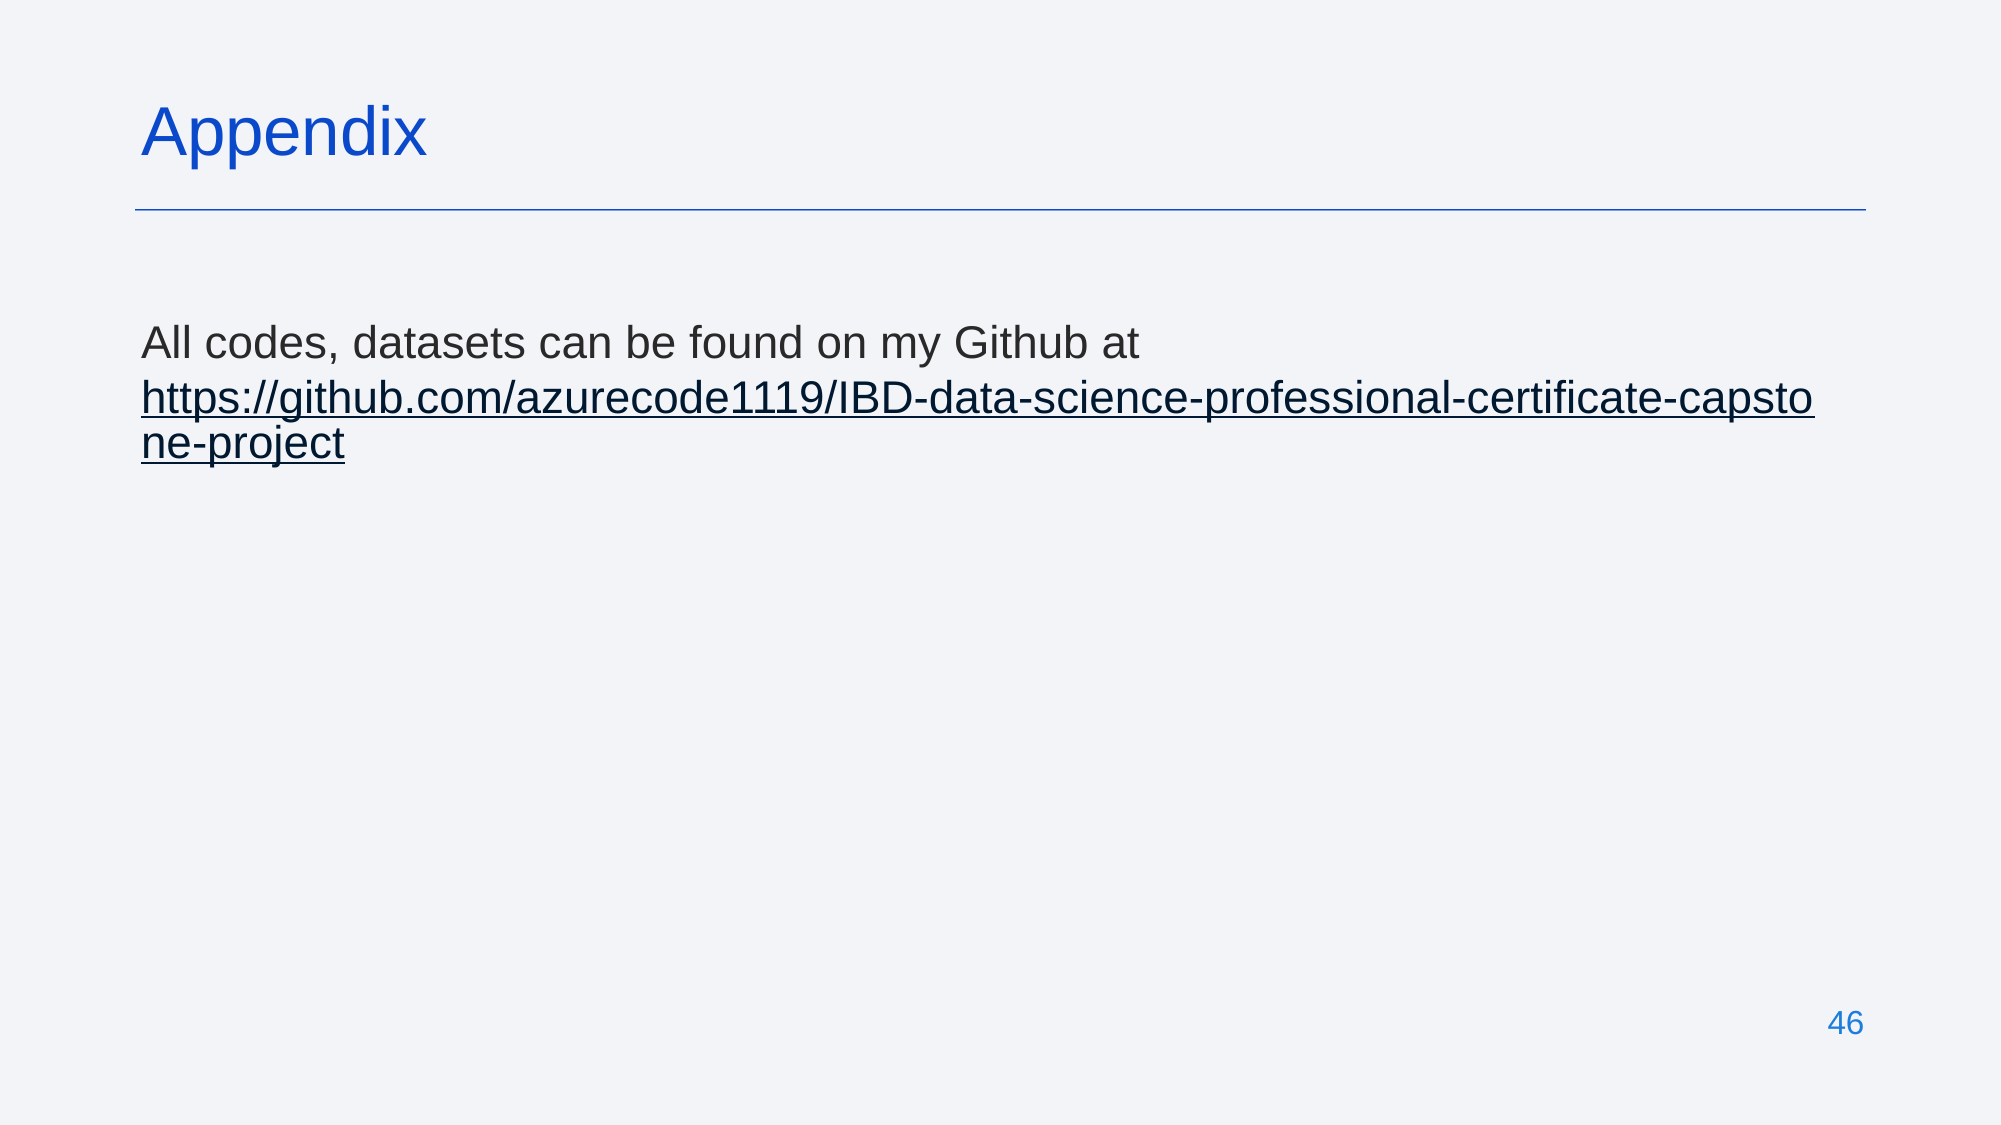

Appendix
All codes, datasets can be found on my Github at https://github.com/azurecode1119/IBD-data-science-professional-certificate-capstone-project

46